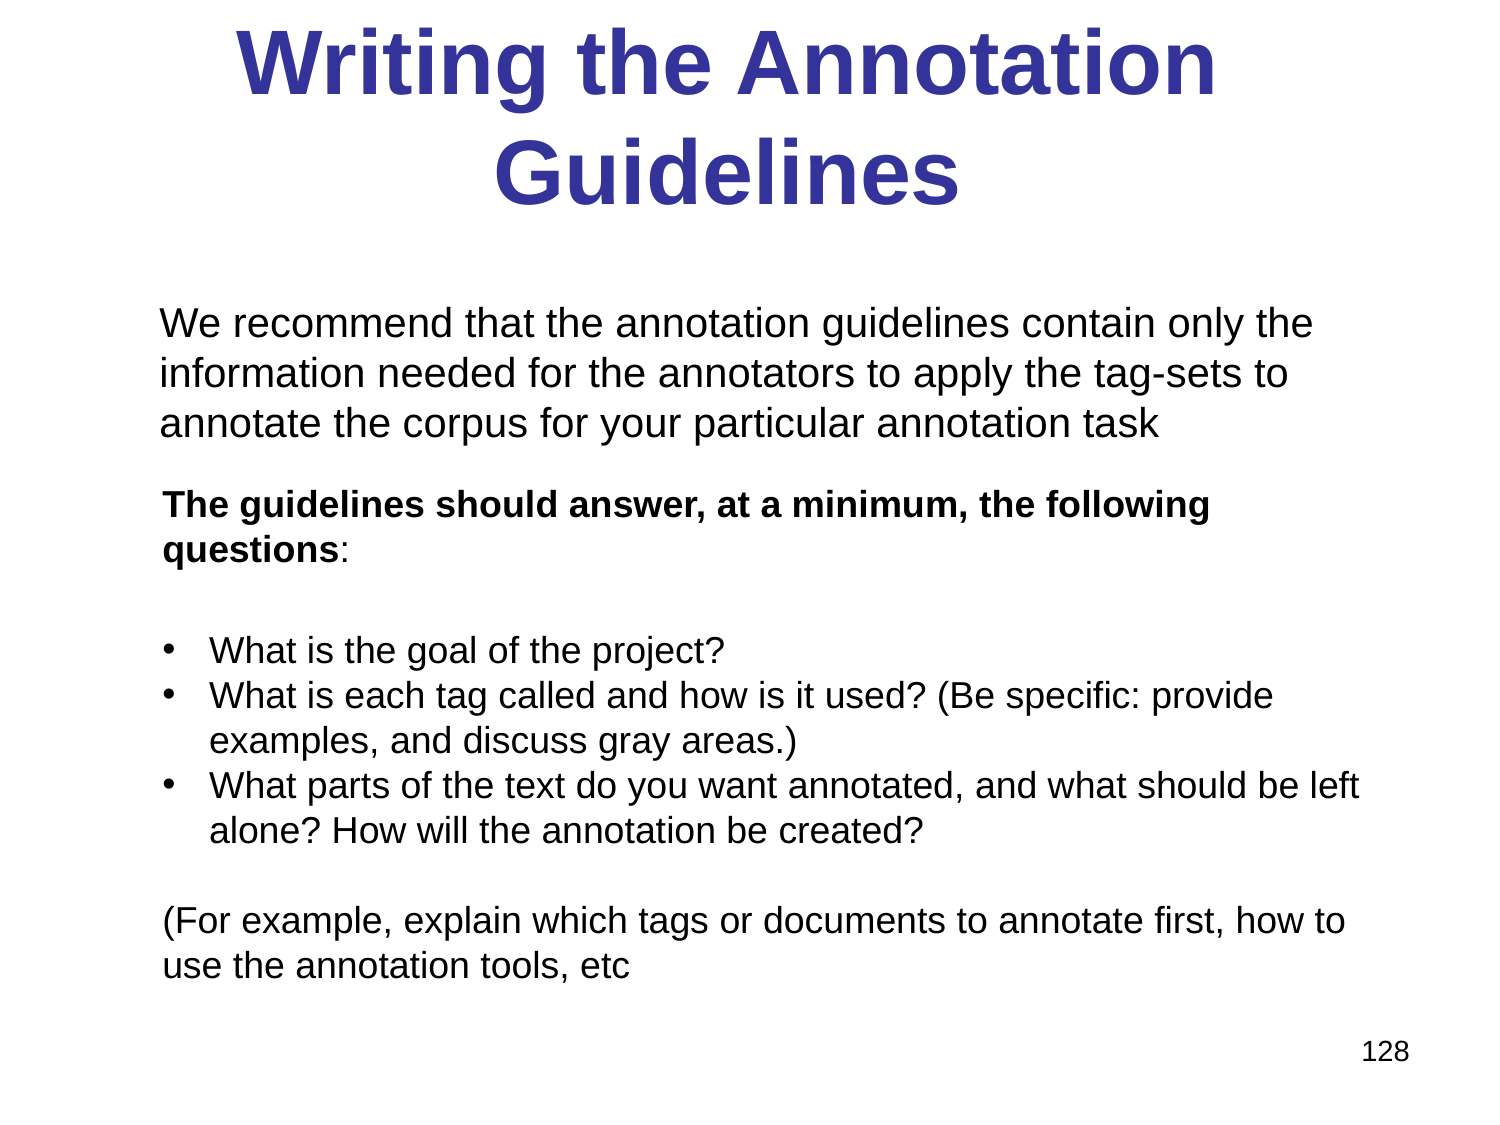

# Writing the Annotation Guidelines

We recommend that the annotation guidelines contain only the information needed for the annotators to apply the tag-sets to annotate the corpus for your particular annotation task

The guidelines should answer, at a minimum, the following questions:
What is the goal of the project?
What is each tag called and how is it used? (Be specific: provide examples, and discuss gray areas.)
What parts of the text do you want annotated, and what should be left alone? How will the annotation be created?

(For example, explain which tags or documents to annotate first, how to use the annotation tools, etc
128